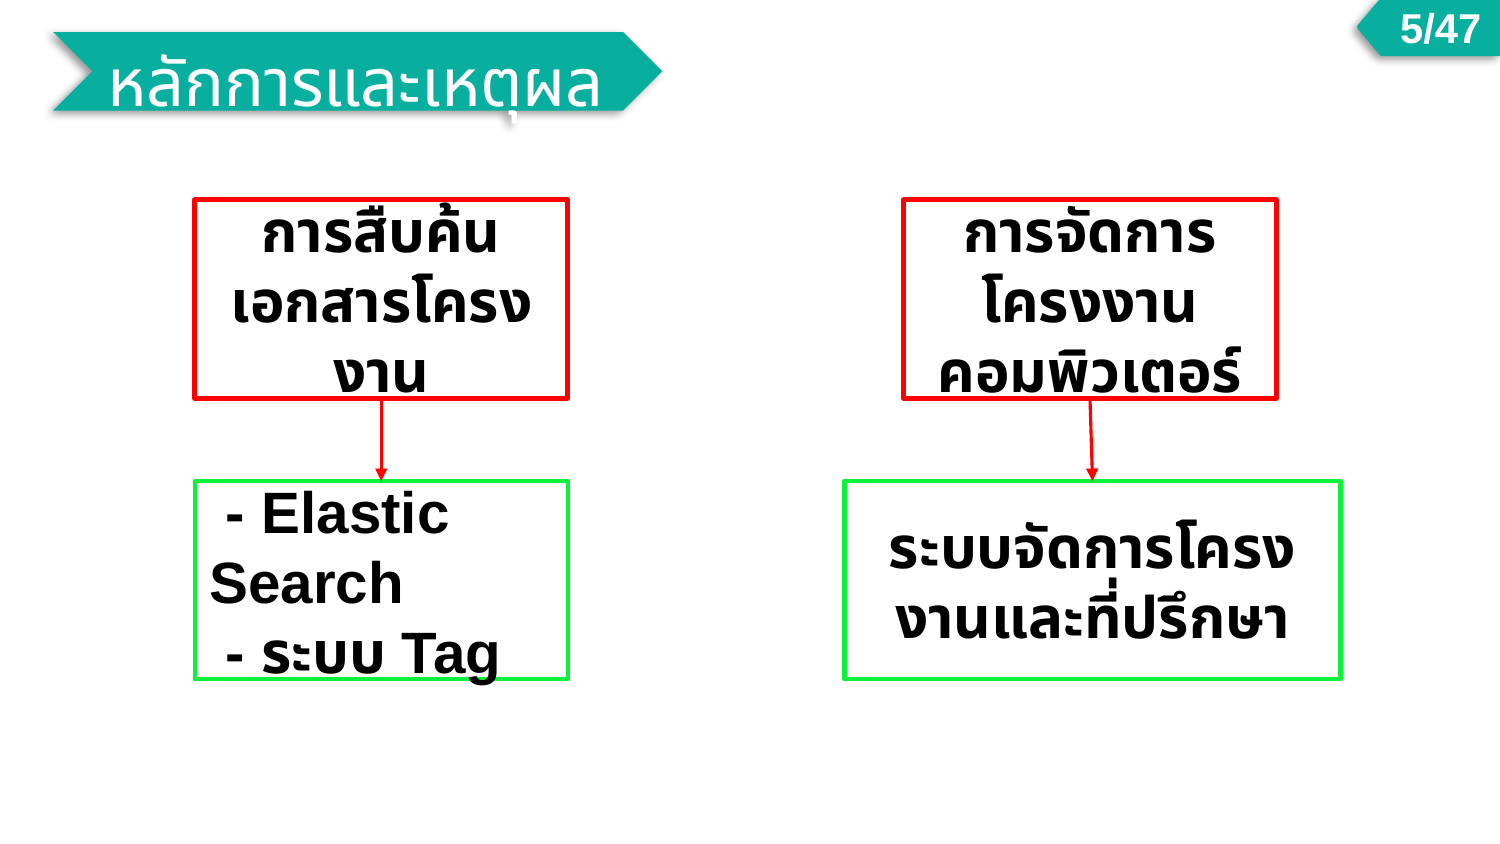

5/47
หลักการและเหตุผล
การจัดการโครงงานคอมพิวเตอร์
การสืบค้นเอกสารโครงงาน
ระบบจัดการโครงงานและที่ปรึกษา
 - Elastic Search
 - ระบบ Tag